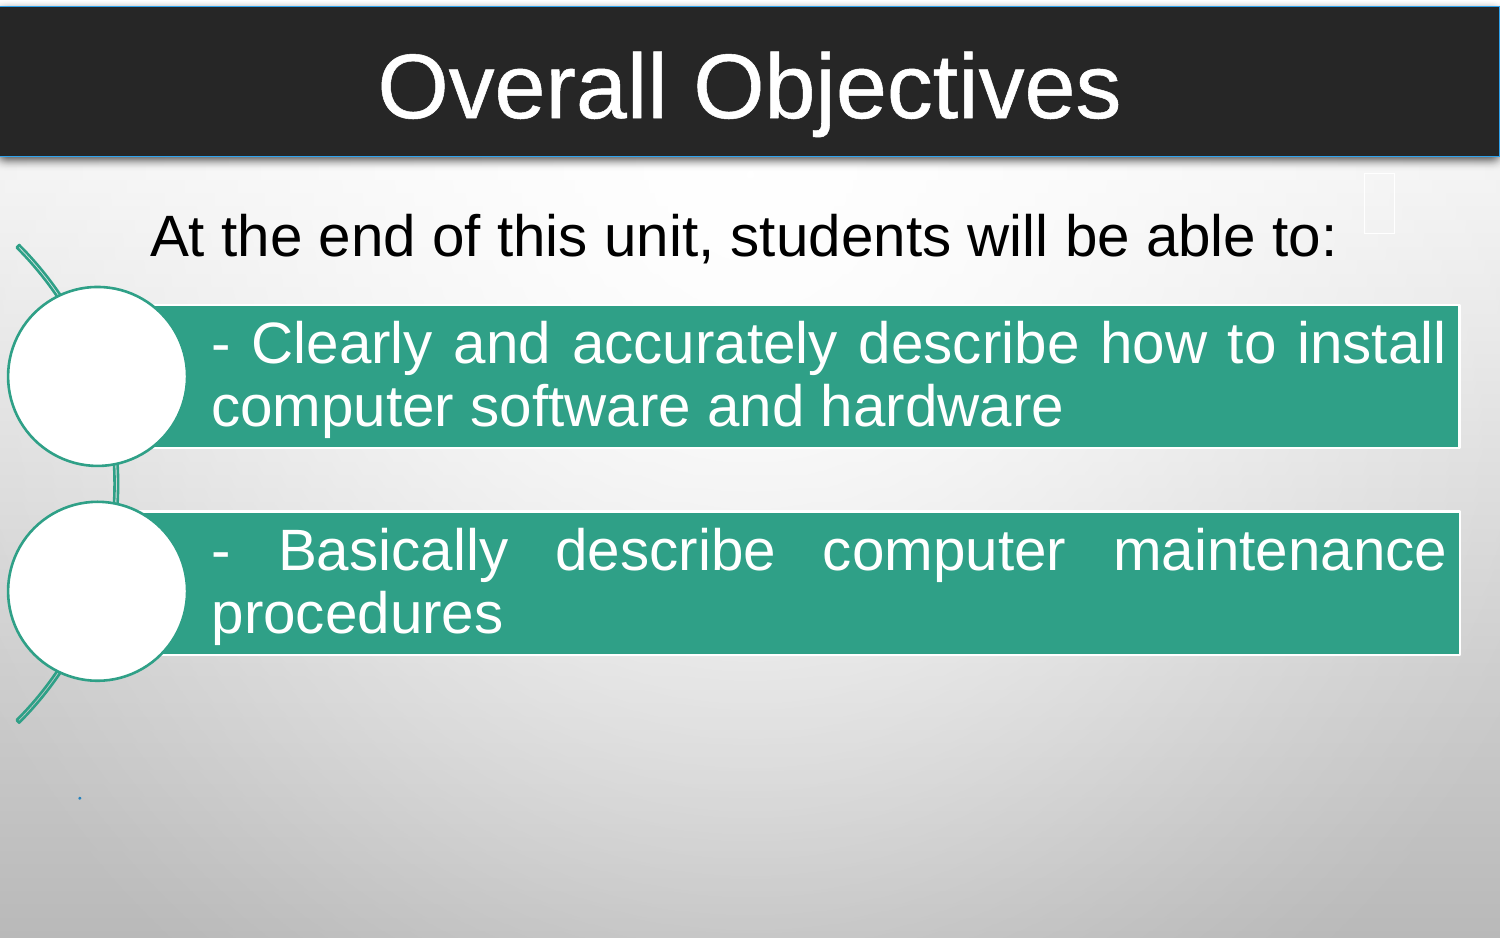

Overall Objectives

At the end of this unit, students will be able to:
- Clearly and accurately describe how to install computer software and hardware
- Basically describe computer maintenance procedures